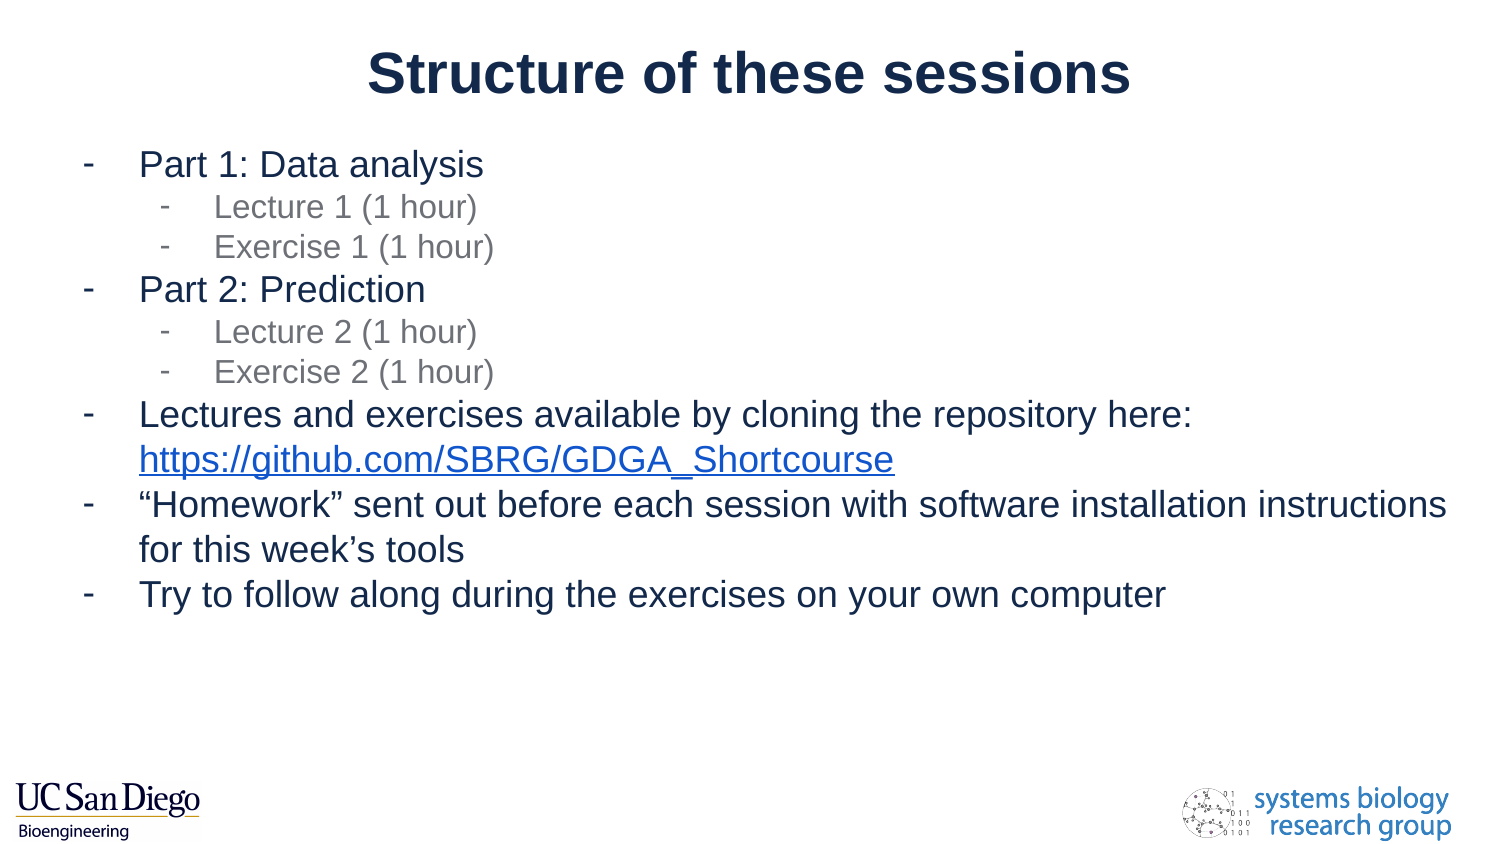

# Structure of these sessions
Part 1: Data analysis
Lecture 1 (1 hour)
Exercise 1 (1 hour)
Part 2: Prediction
Lecture 2 (1 hour)
Exercise 2 (1 hour)
Lectures and exercises available by cloning the repository here: https://github.com/SBRG/GDGA_Shortcourse
“Homework” sent out before each session with software installation instructions for this week’s tools
Try to follow along during the exercises on your own computer